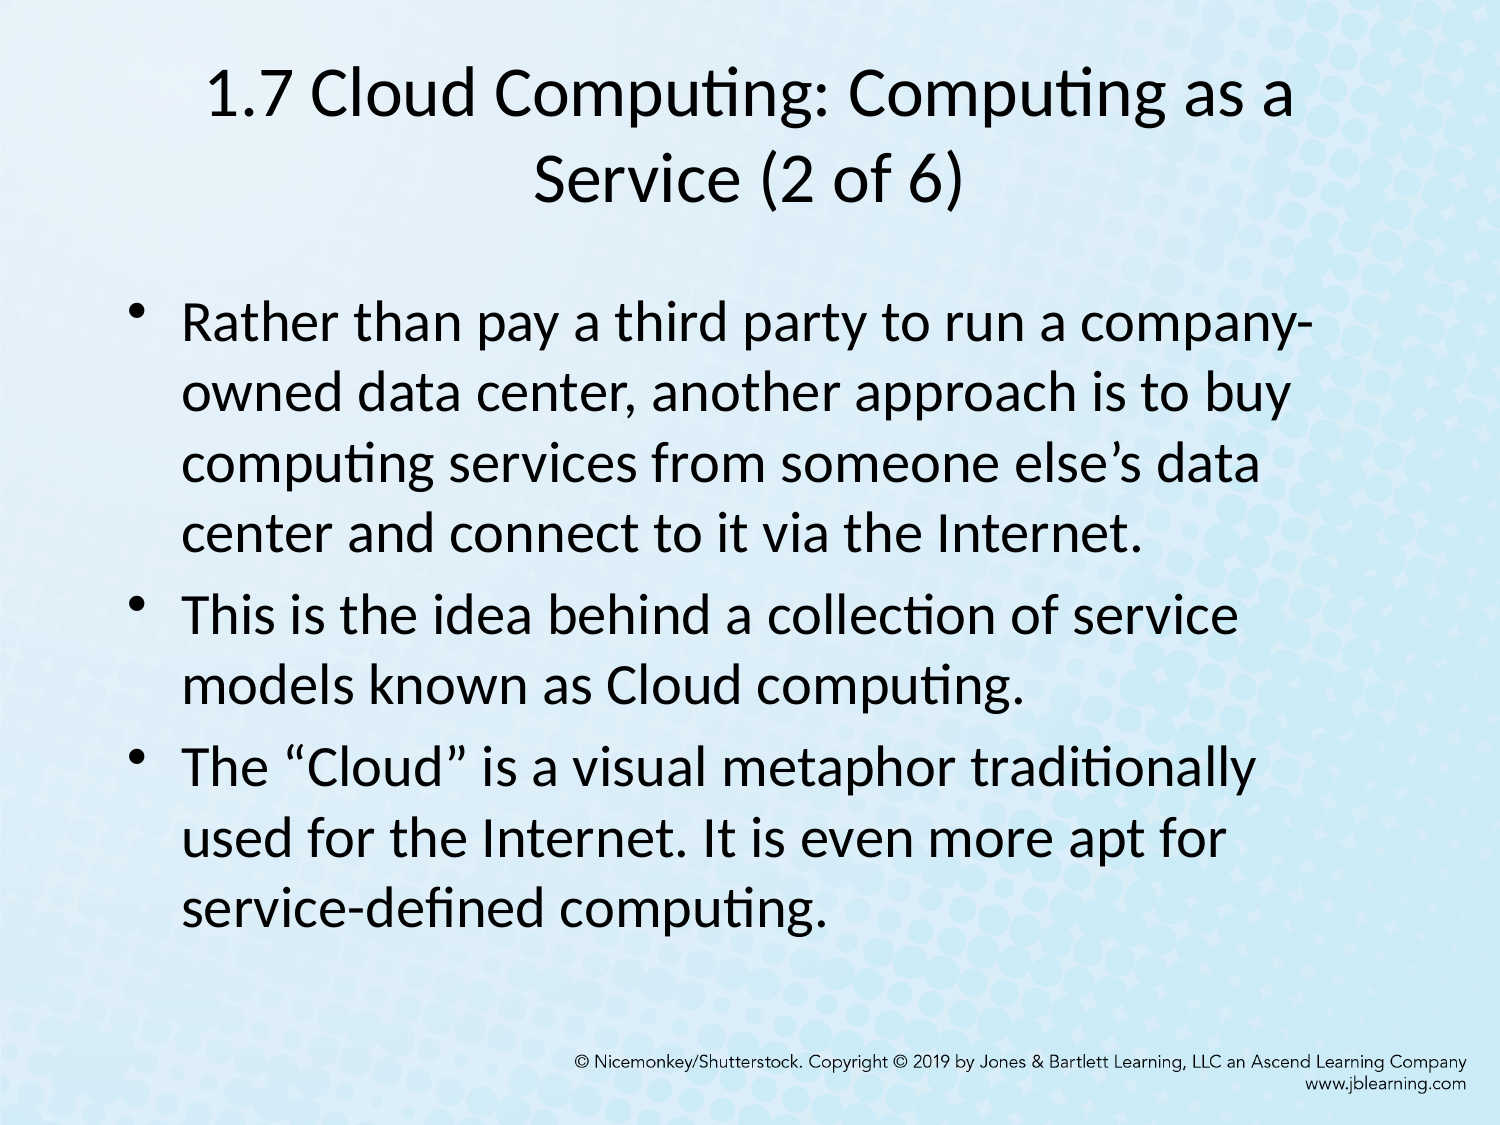

# 1.7 Cloud Computing: Computing as a Service (2 of 6)
Rather than pay a third party to run a company-owned data center, another approach is to buy computing services from someone else’s data center and connect to it via the Internet.
This is the idea behind a collection of service models known as Cloud computing.
The “Cloud” is a visual metaphor traditionally used for the Internet. It is even more apt for service-defined computing.